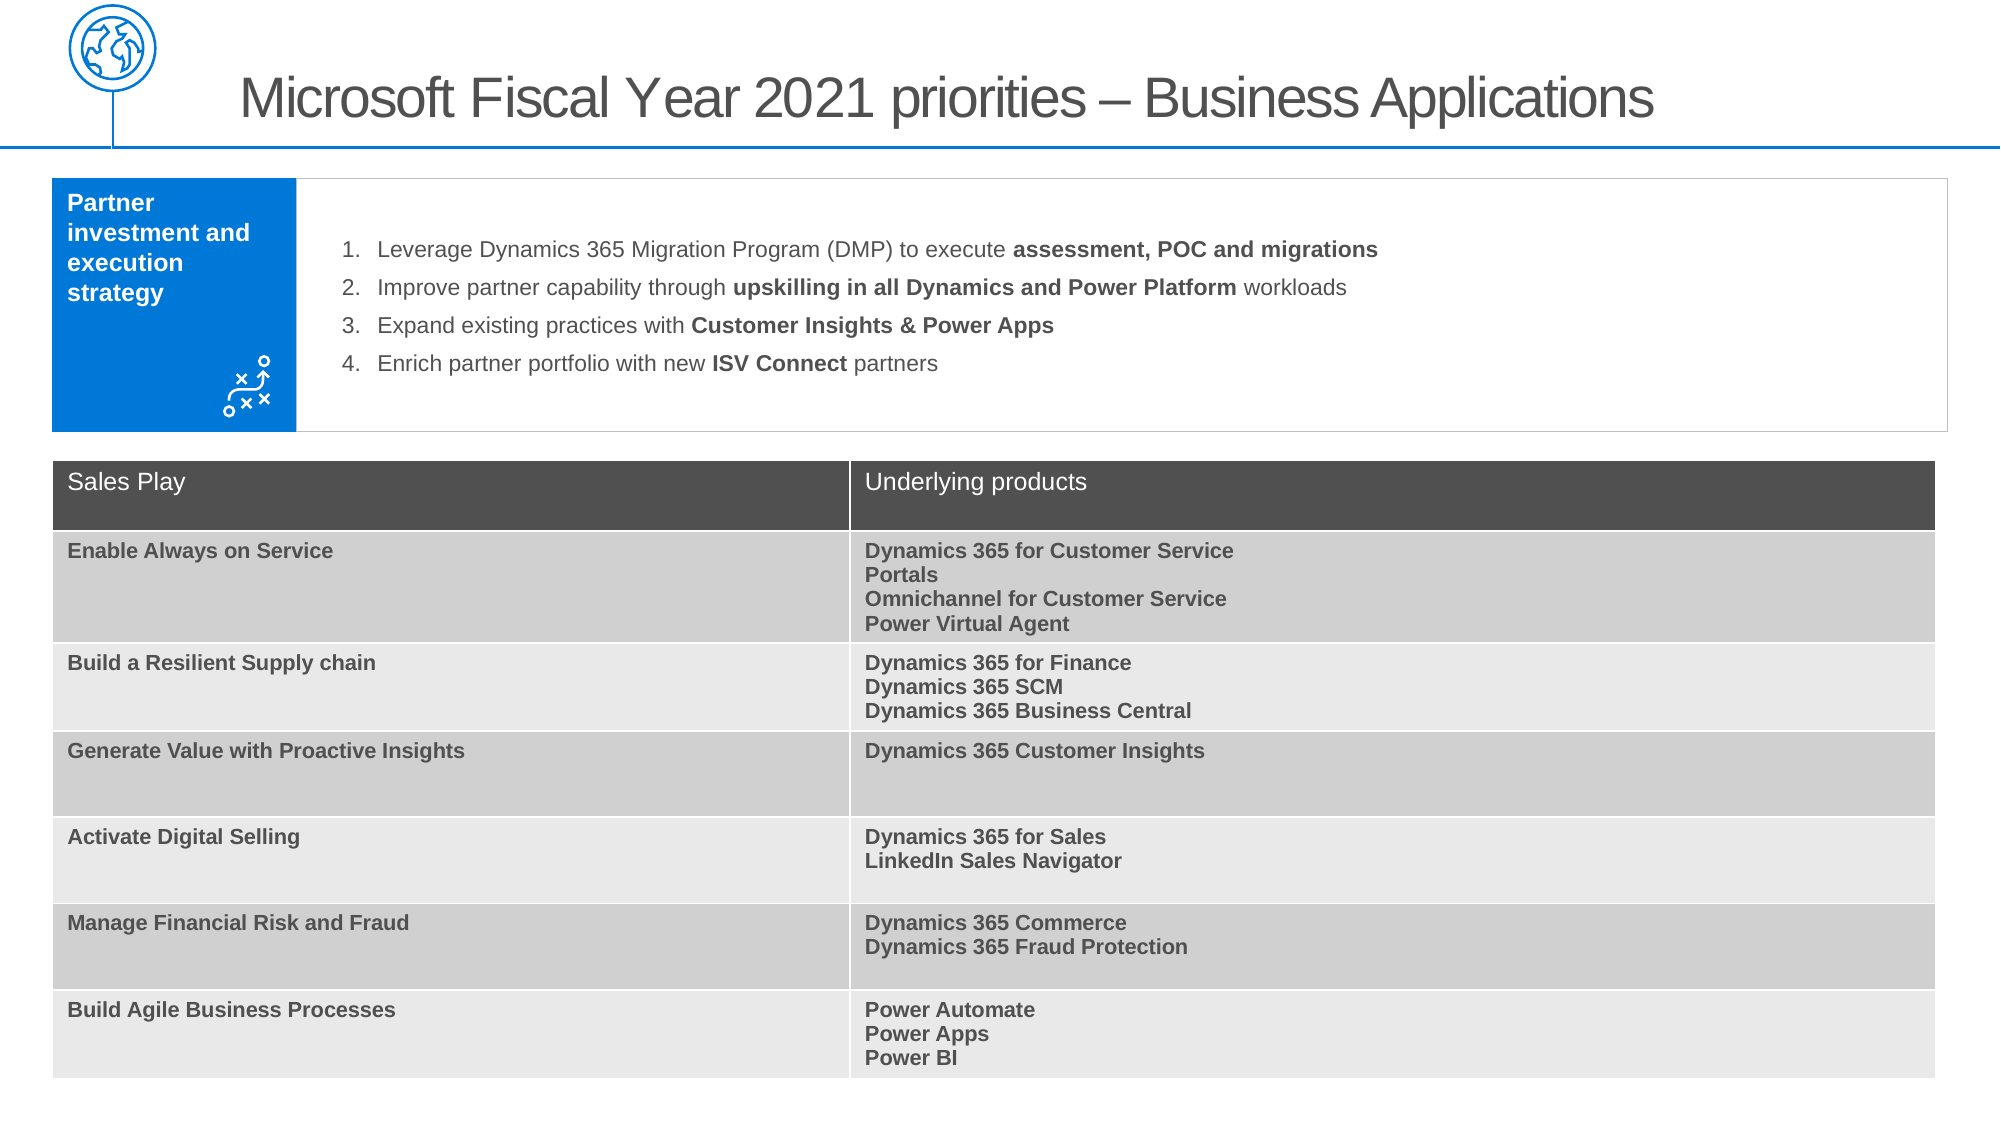

# Microsoft Fiscal Year 2021 priorities – Business Applications
Leverage Dynamics 365 Migration Program (DMP) to execute assessment, POC and migrations
Improve partner capability through upskilling in all Dynamics and Power Platform workloads
Expand existing practices with Customer Insights & Power Apps
Enrich partner portfolio with new ISV Connect partners
Partner investment and execution strategy

| Sales Play | Underlying products |
| --- | --- |
| Enable Always on Service | Dynamics 365 for Customer Service Portals Omnichannel for Customer Service Power Virtual Agent |
| Build a Resilient Supply chain | Dynamics 365 for Finance Dynamics 365 SCM Dynamics 365 Business Central |
| Generate Value with Proactive Insights | Dynamics 365 Customer Insights |
| Activate Digital Selling | Dynamics 365 for Sales LinkedIn Sales Navigator |
| Manage Financial Risk and Fraud | Dynamics 365 Commerce Dynamics 365 Fraud Protection |
| Build Agile Business Processes | Power Automate Power Apps Power BI |